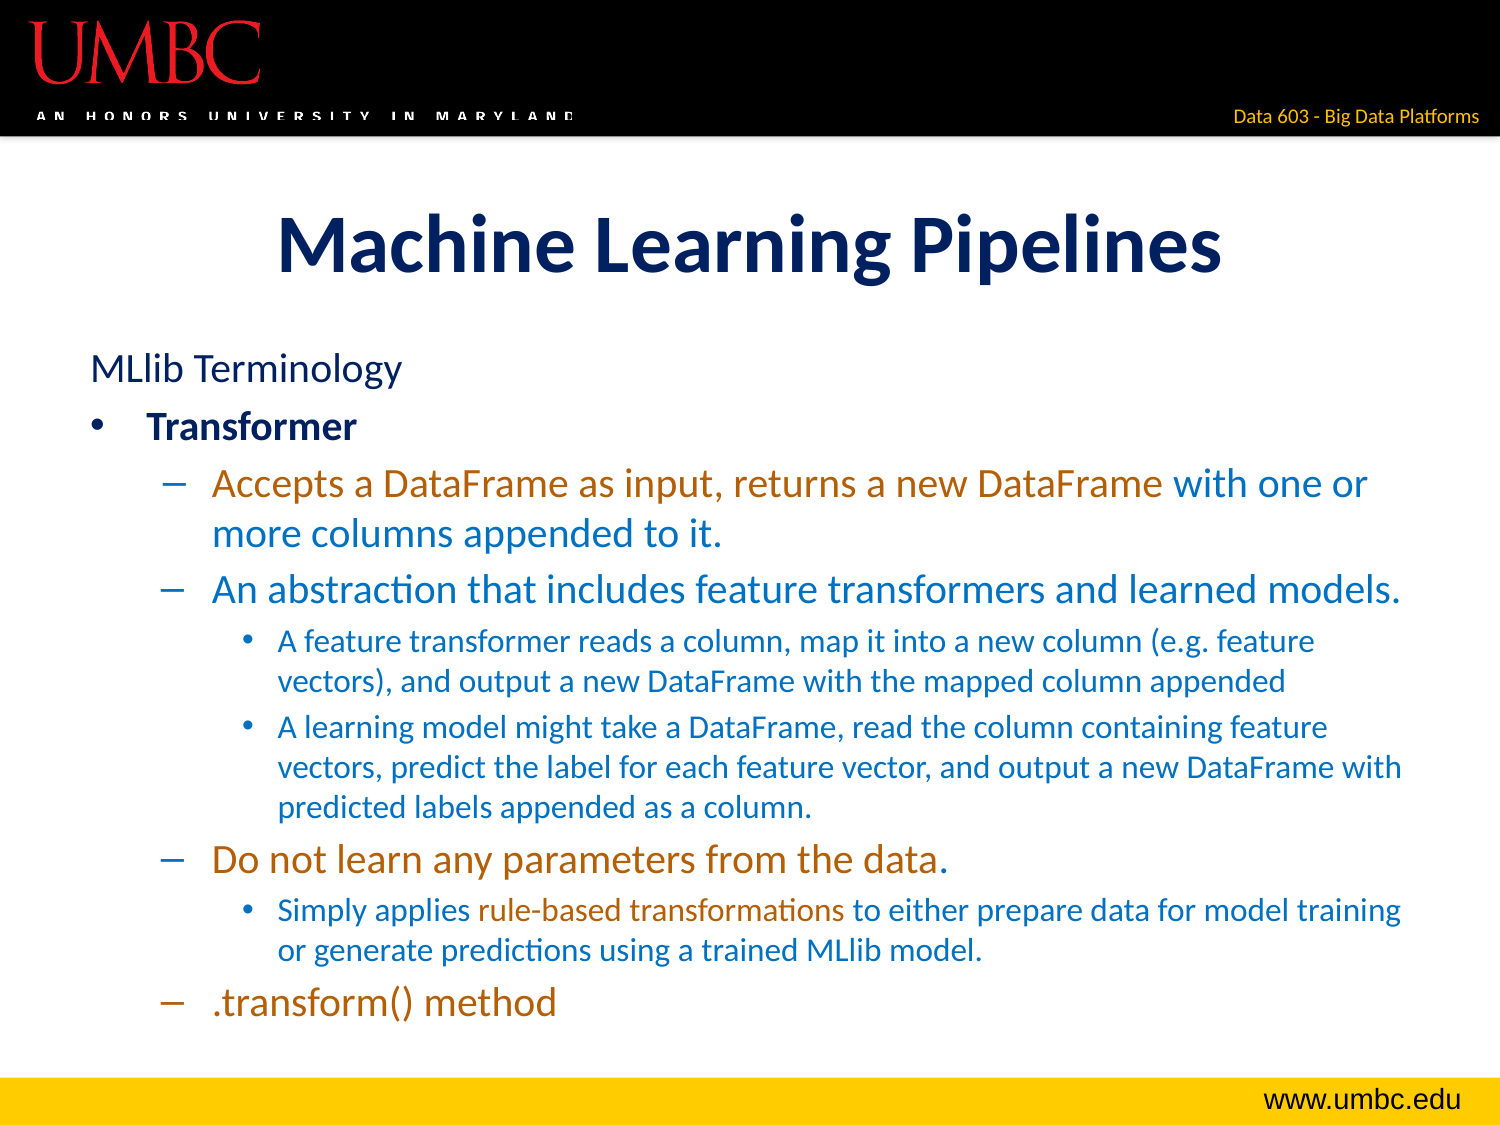

# Machine Learning Pipelines
MLlib Terminology
Transformer
Accepts a DataFrame as input, returns a new DataFrame with one or more columns appended to it.
An abstraction that includes feature transformers and learned models.
A feature transformer reads a column, map it into a new column (e.g. feature vectors), and output a new DataFrame with the mapped column appended
A learning model might take a DataFrame, read the column containing feature vectors, predict the label for each feature vector, and output a new DataFrame with predicted labels appended as a column.
Do not learn any parameters from the data.
Simply applies rule-based transformations to either prepare data for model training or generate predictions using a trained MLlib model.
.transform() method